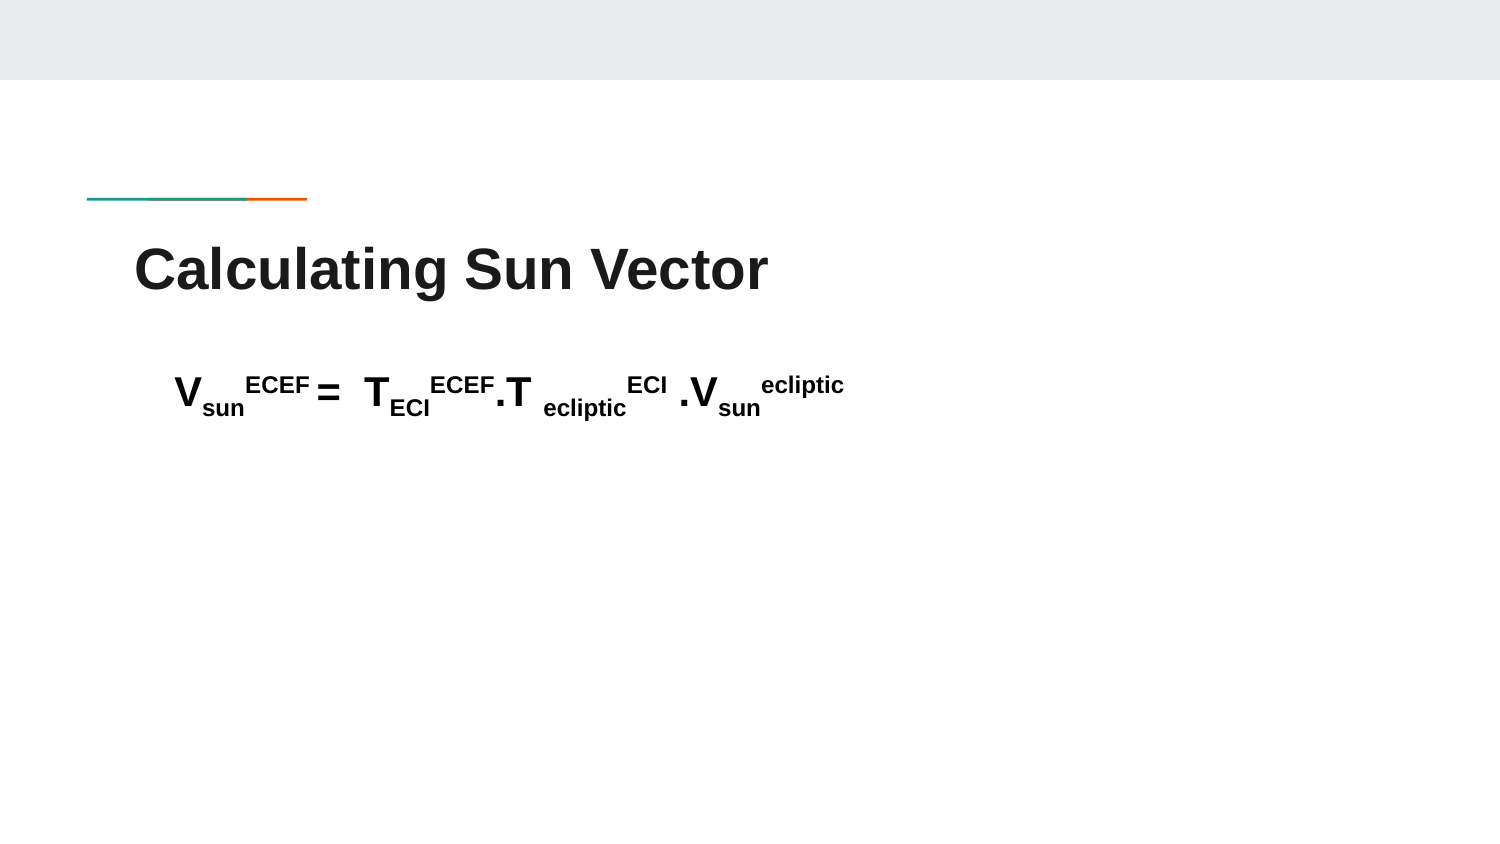

# Calculating Sun Vector

VsunECEF =  TECIECEF.T eclipticECI .Vsunecliptic